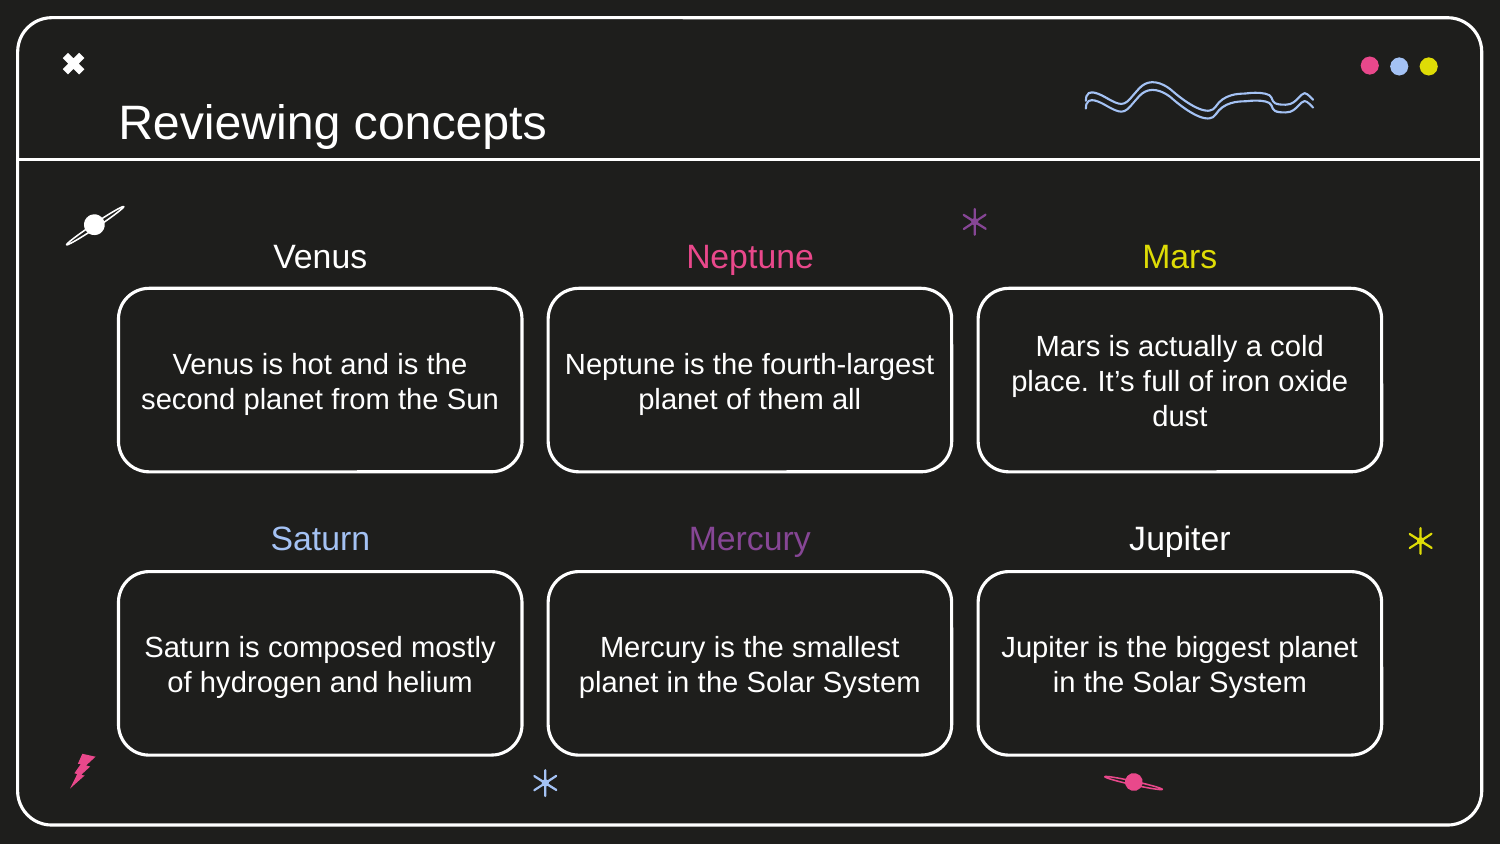

Reviewing concepts
# Venus
Neptune
Mars

Venus is hot and is the second planet from the Sun
Neptune is the fourth-largest planet of them all
Mars is actually a cold place. It’s full of iron oxide dust
Mercury
Jupiter
Saturn

Saturn is composed mostly of hydrogen and helium
Mercury is the smallest planet in the Solar System
Jupiter is the biggest planet in the Solar System